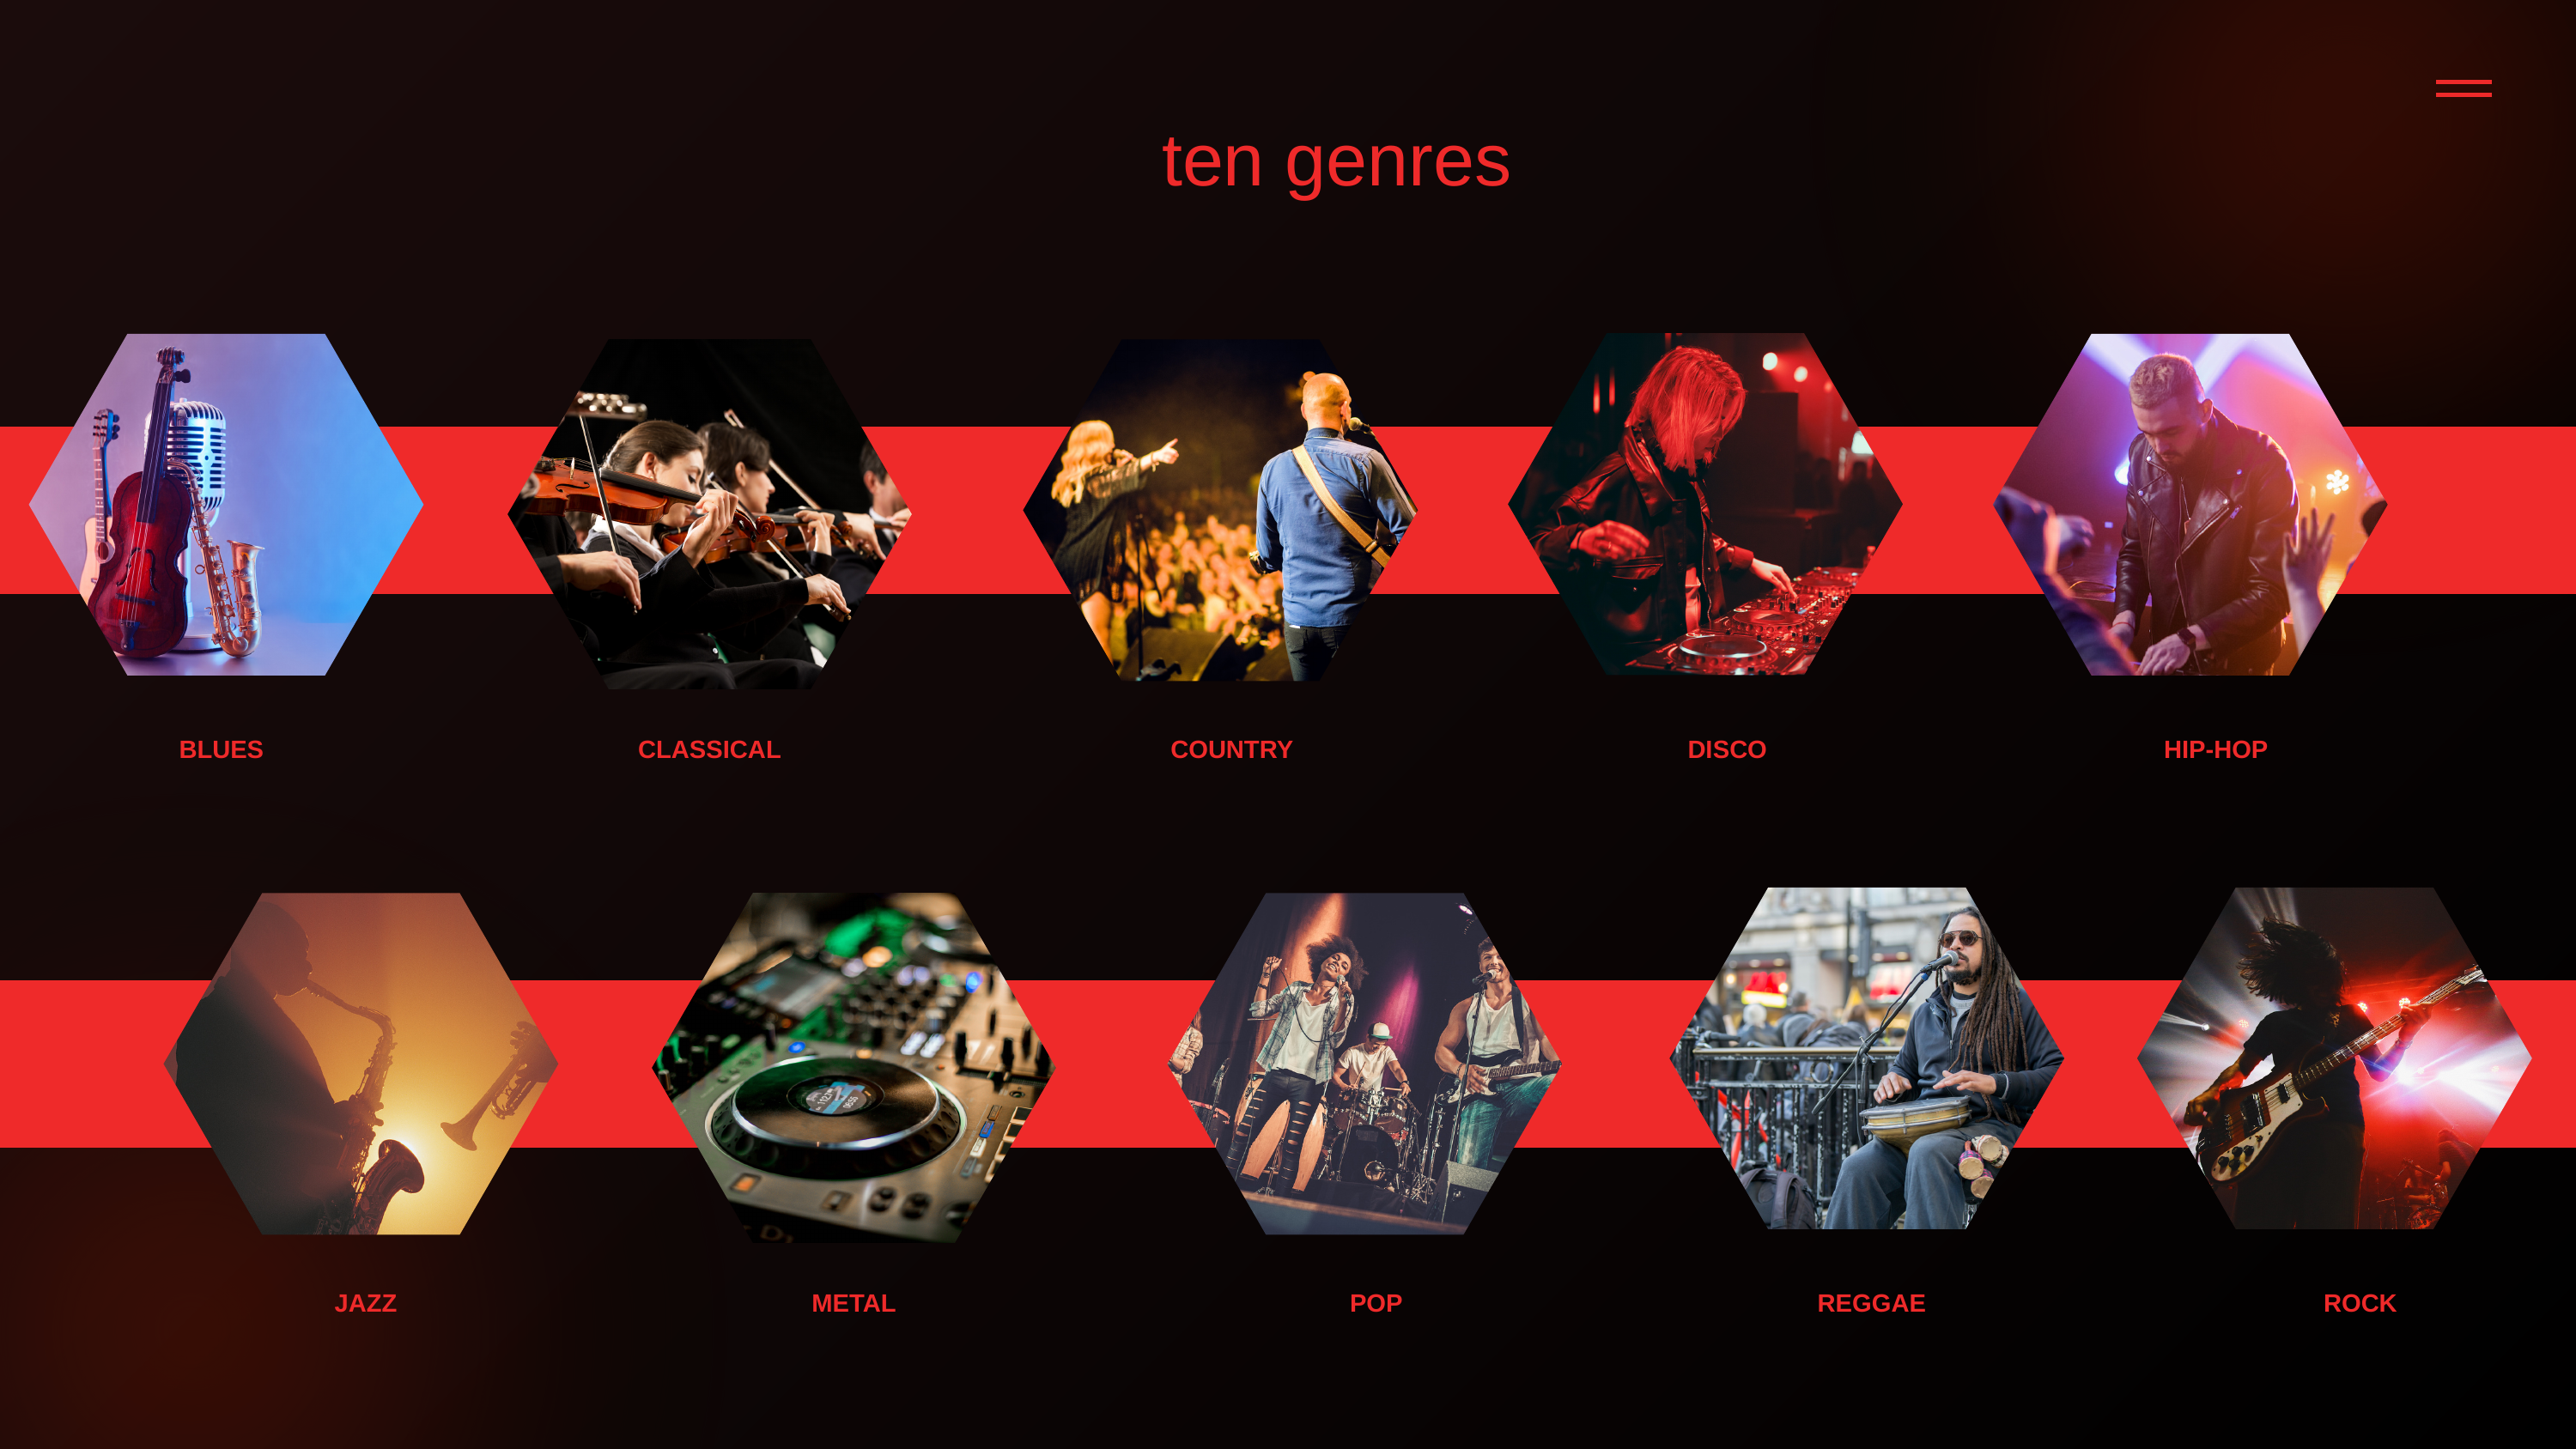

ten genres

BLUES
CLASSICAL
HIP-HOP
COUNTRY
DISCO

JAZZ
METAL
ROCK
POP
REGGAE